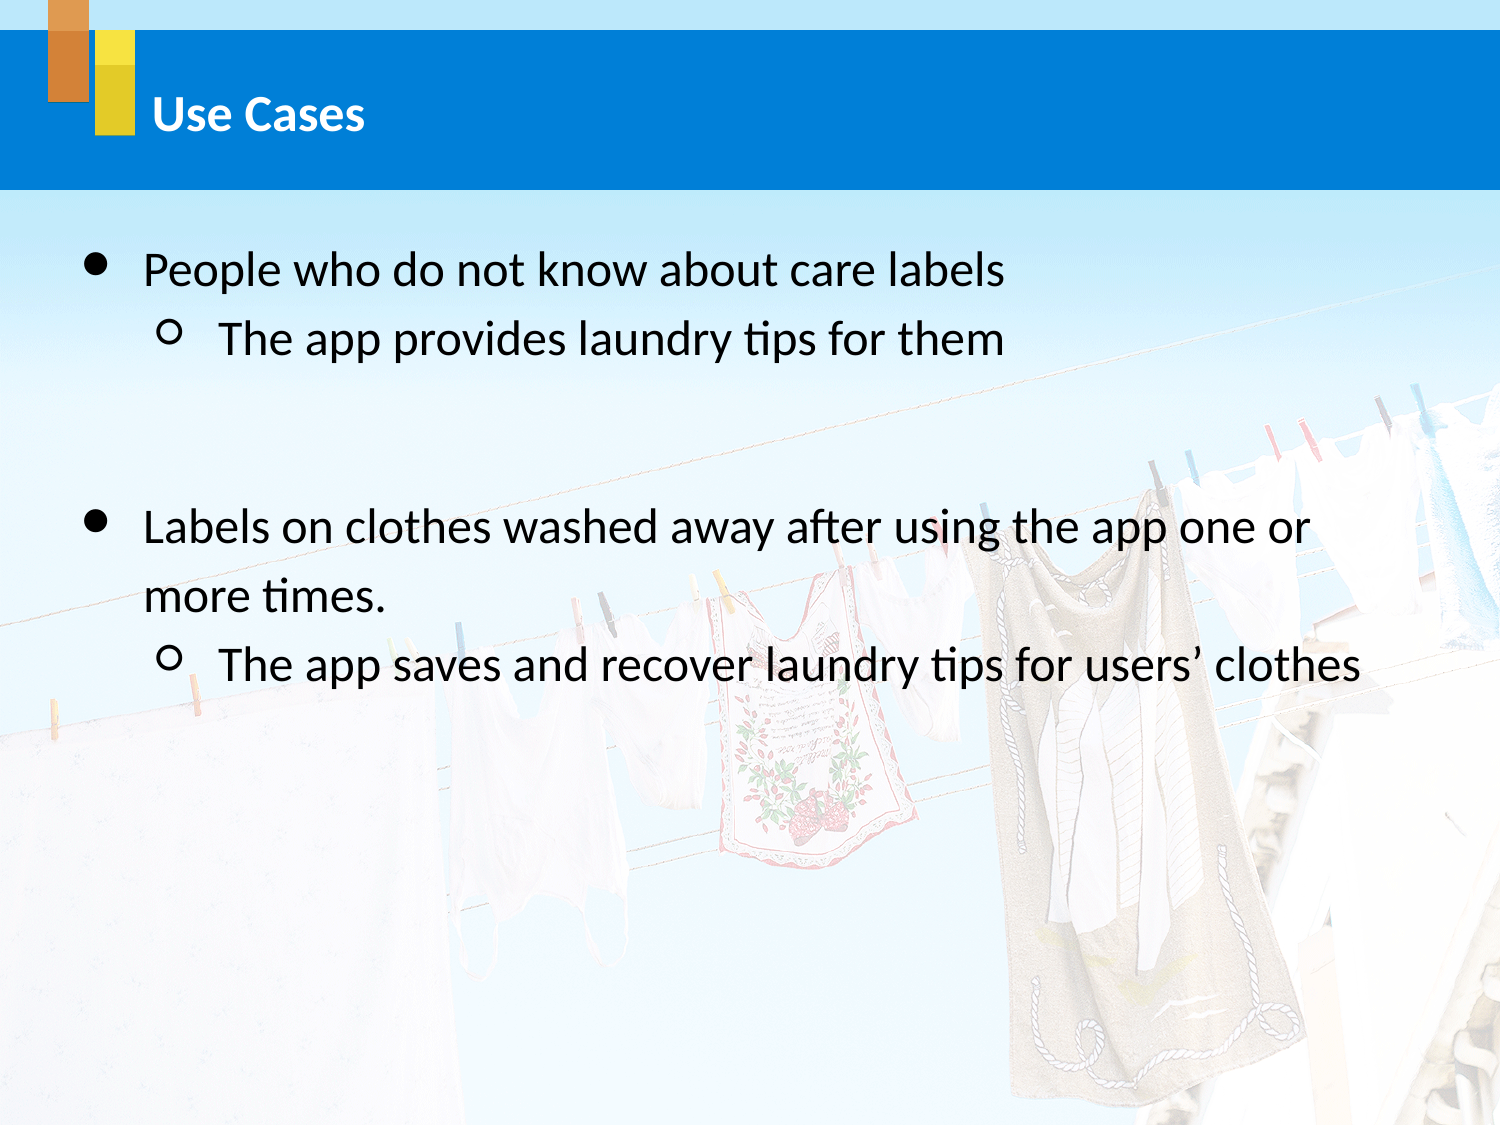

# Use Cases
People who do not know about care labels
The app provides laundry tips for them

Labels on clothes washed away after using the app one or more times.
The app saves and recover laundry tips for users’ clothes